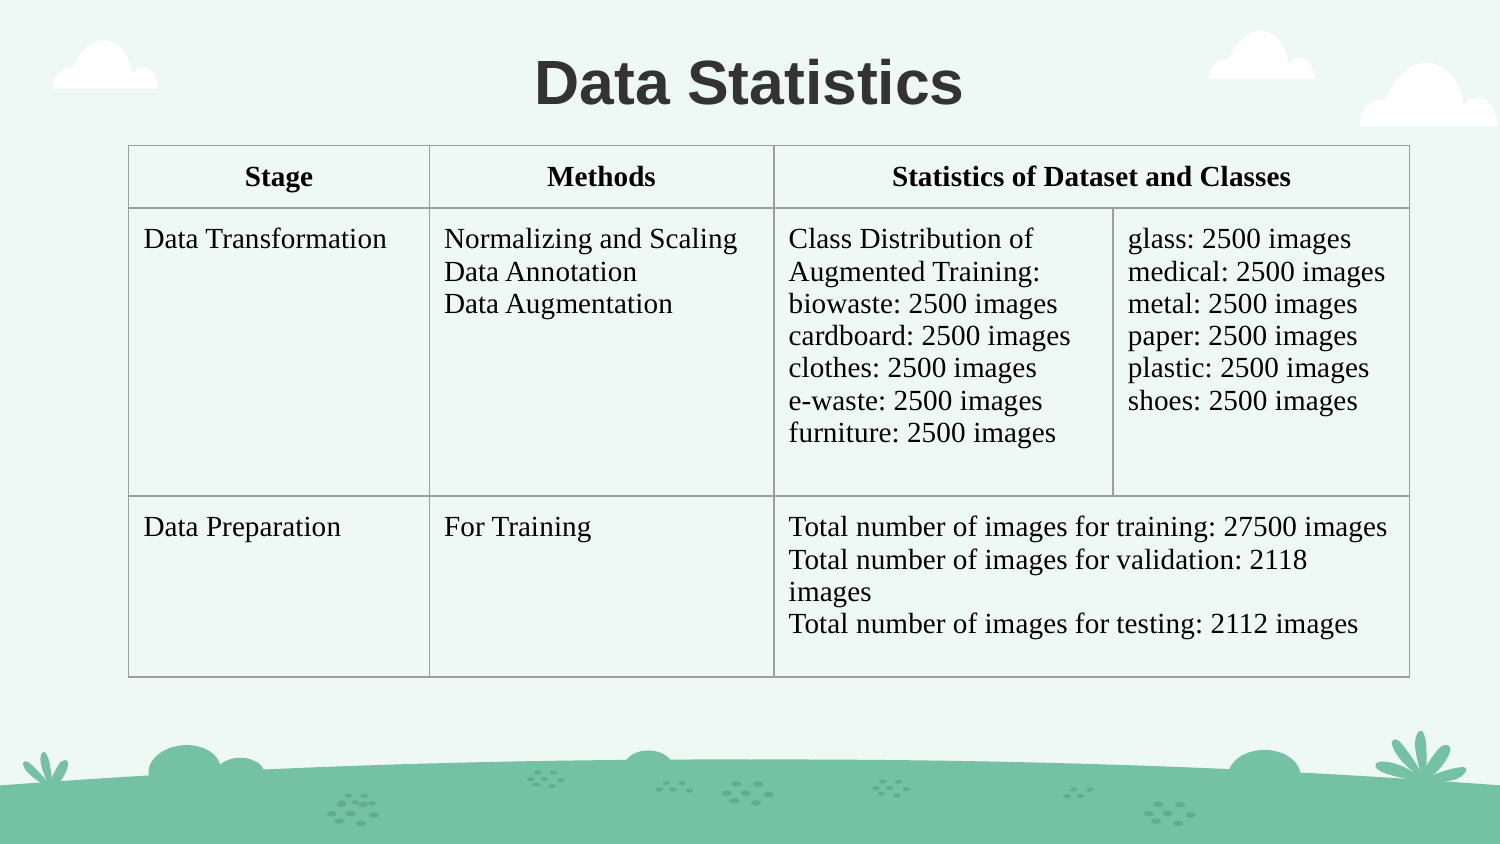

# Data Statistics
| Stage | Methods | Statistics of Dataset and Classes |  |
| --- | --- | --- | --- |
| Data Transformation | Normalizing and Scaling Data Annotation Data Augmentation | Class Distribution of Augmented Training: biowaste: 2500 images cardboard: 2500 images clothes: 2500 images e-waste: 2500 images furniture: 2500 images | glass: 2500 images medical: 2500 images metal: 2500 images paper: 2500 images plastic: 2500 images shoes: 2500 images |
| Data Preparation | For Training | Total number of images for training: 27500 images Total number of images for validation: 2118 images Total number of images for testing: 2112 images |  |